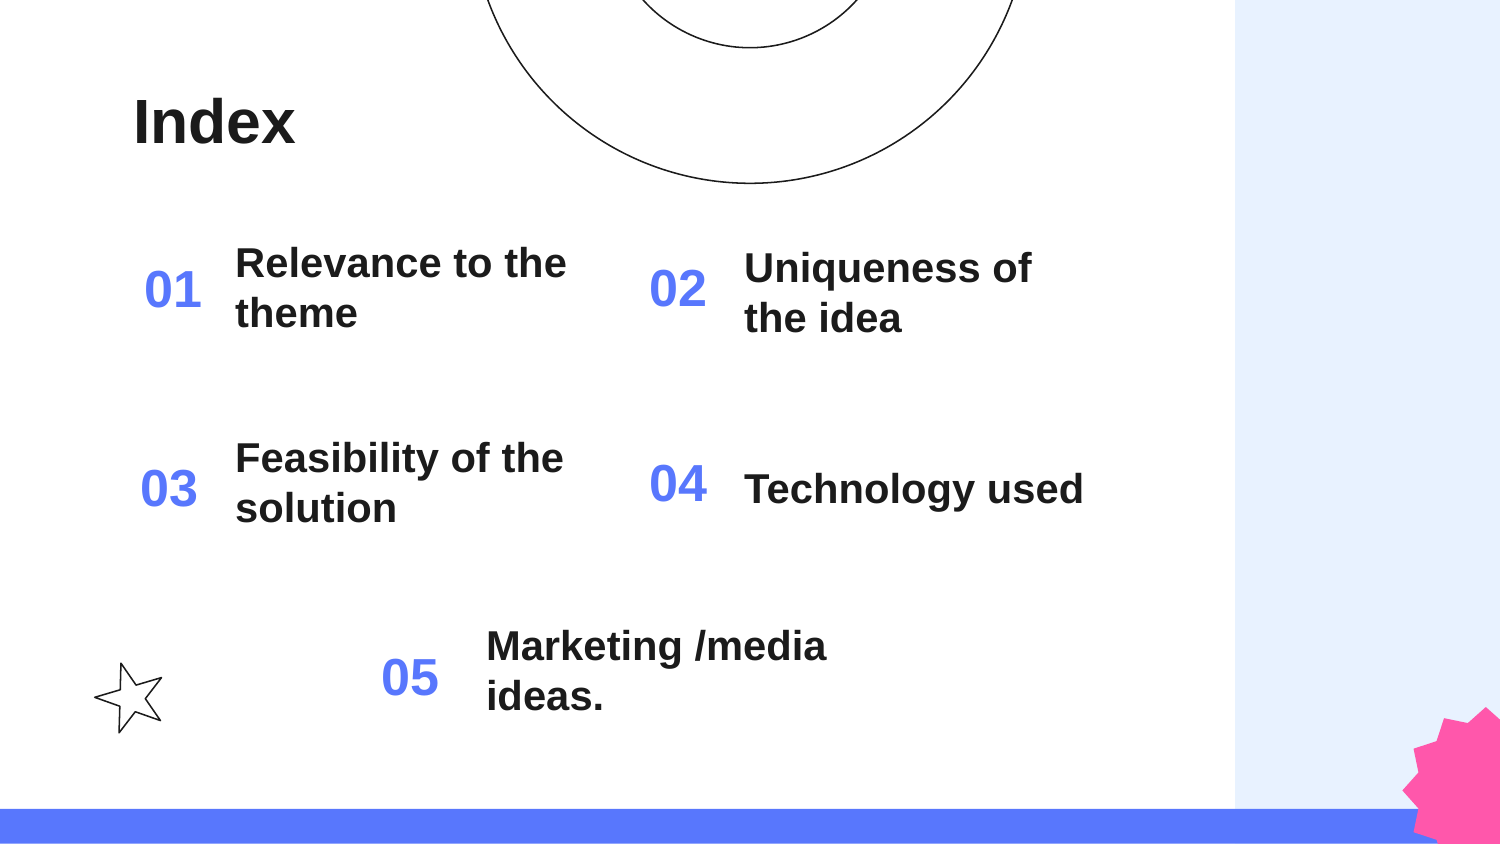

Index
02
# 01
Relevance to the theme
Uniqueness of the idea
Feasibility of the solution
04
03
Technology used
Marketing /media ideas.
05